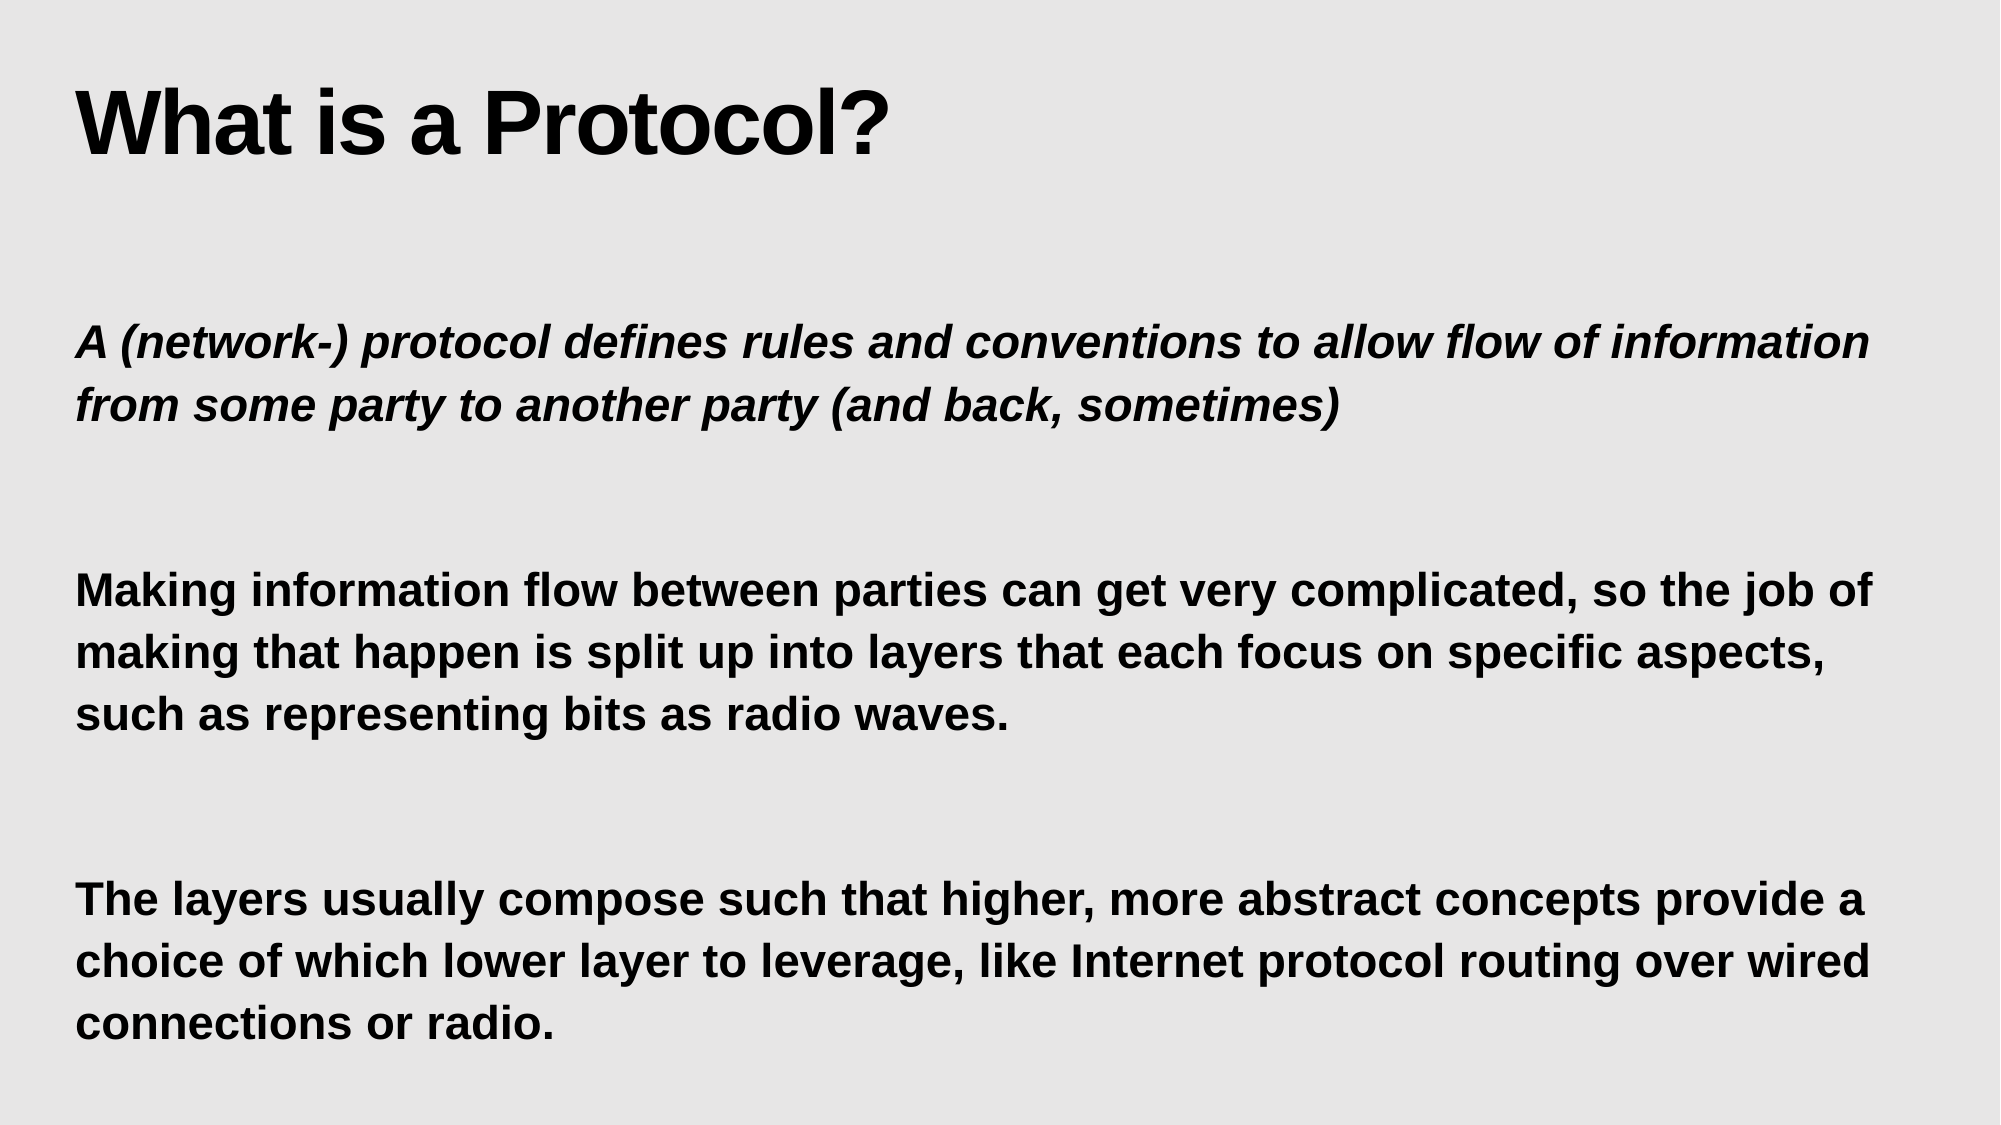

# What is a Protocol?
A (network-) protocol defines rules and conventions to allow flow of information from some party to another party (and back, sometimes)

Making information flow between parties can get very complicated, so the job of making that happen is split up into layers that each focus on specific aspects, such as representing bits as radio waves.

The layers usually compose such that higher, more abstract concepts provide a choice of which lower layer to leverage, like Internet protocol routing over wired connections or radio.